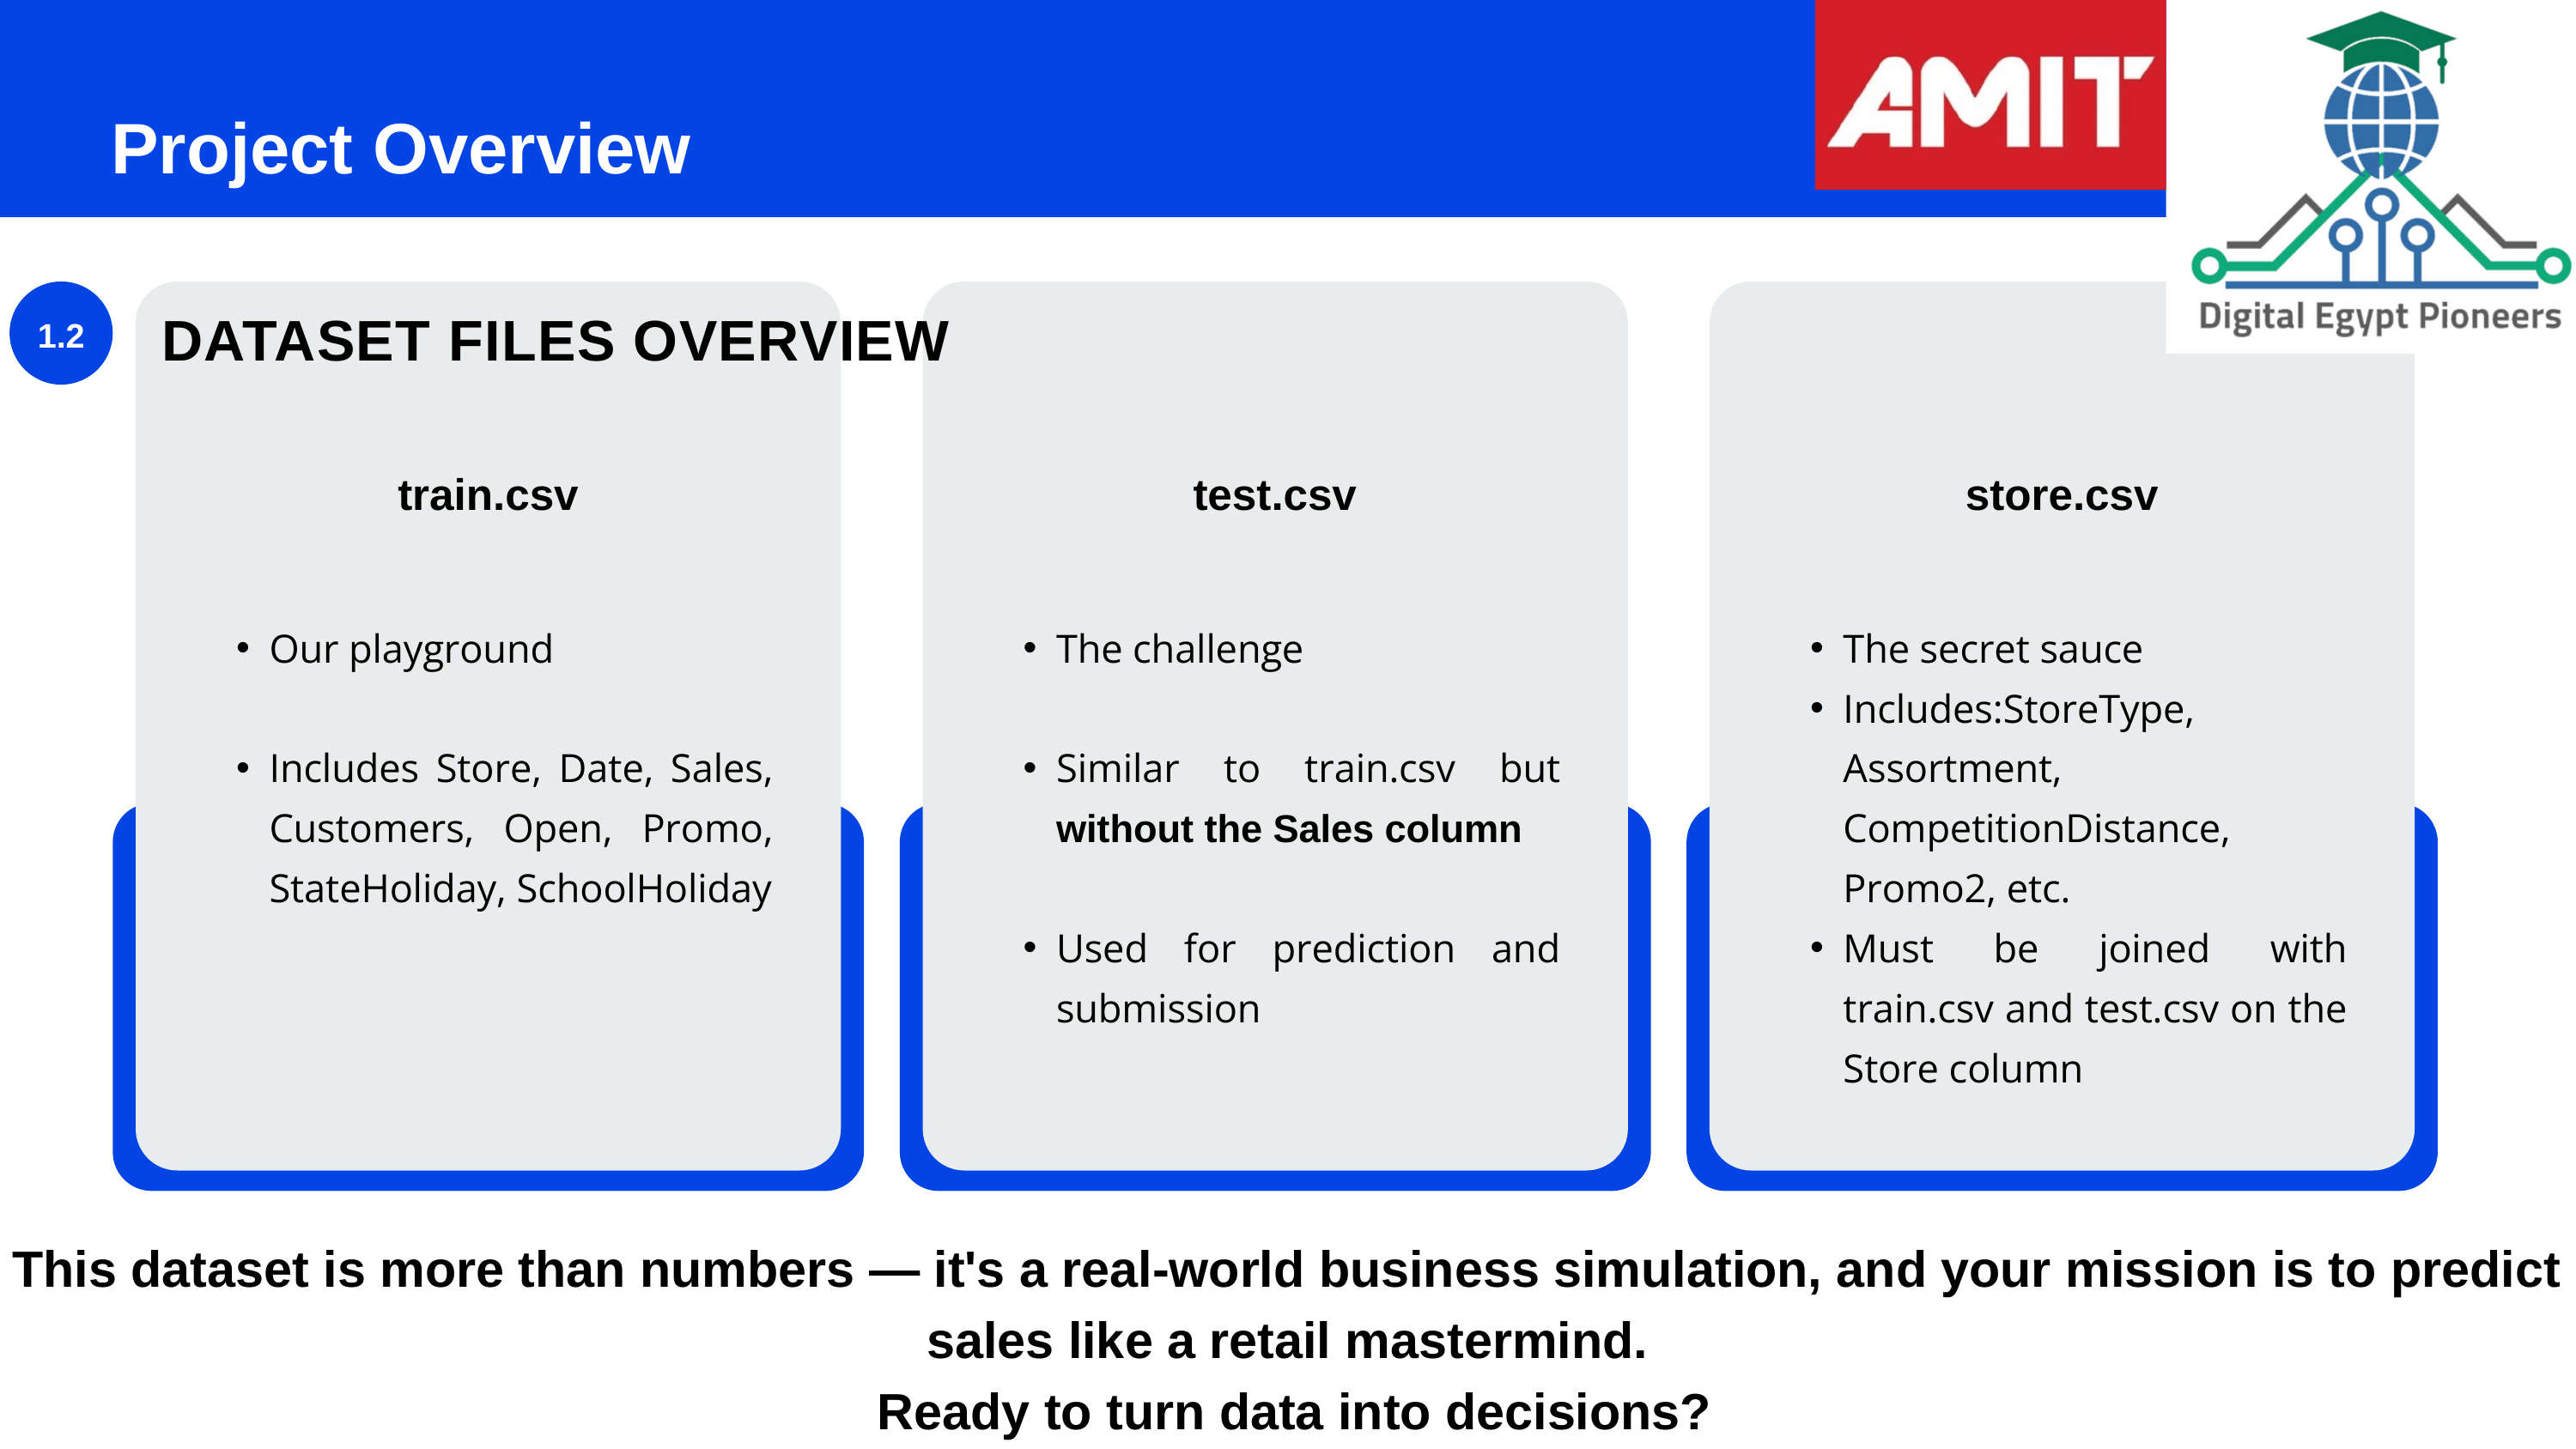

Project Overview

1.2

DATASET FILES OVERVIEW
train.csv

test.csv
store.csv
Our playground

Includes Store, Date, Sales, Customers, Open, Promo, StateHoliday, SchoolHoliday

The challenge

Similar to train.csv but without the Sales column

Used for prediction and submission

The secret sauce
Includes:StoreType, Assortment, CompetitionDistance, Promo2, etc.
Must be joined with train.csv and test.csv on the Store column

This dataset is more than numbers — it's a real-world business simulation, and your mission is to predict sales like a retail mastermind.
 Ready to turn data into decisions?